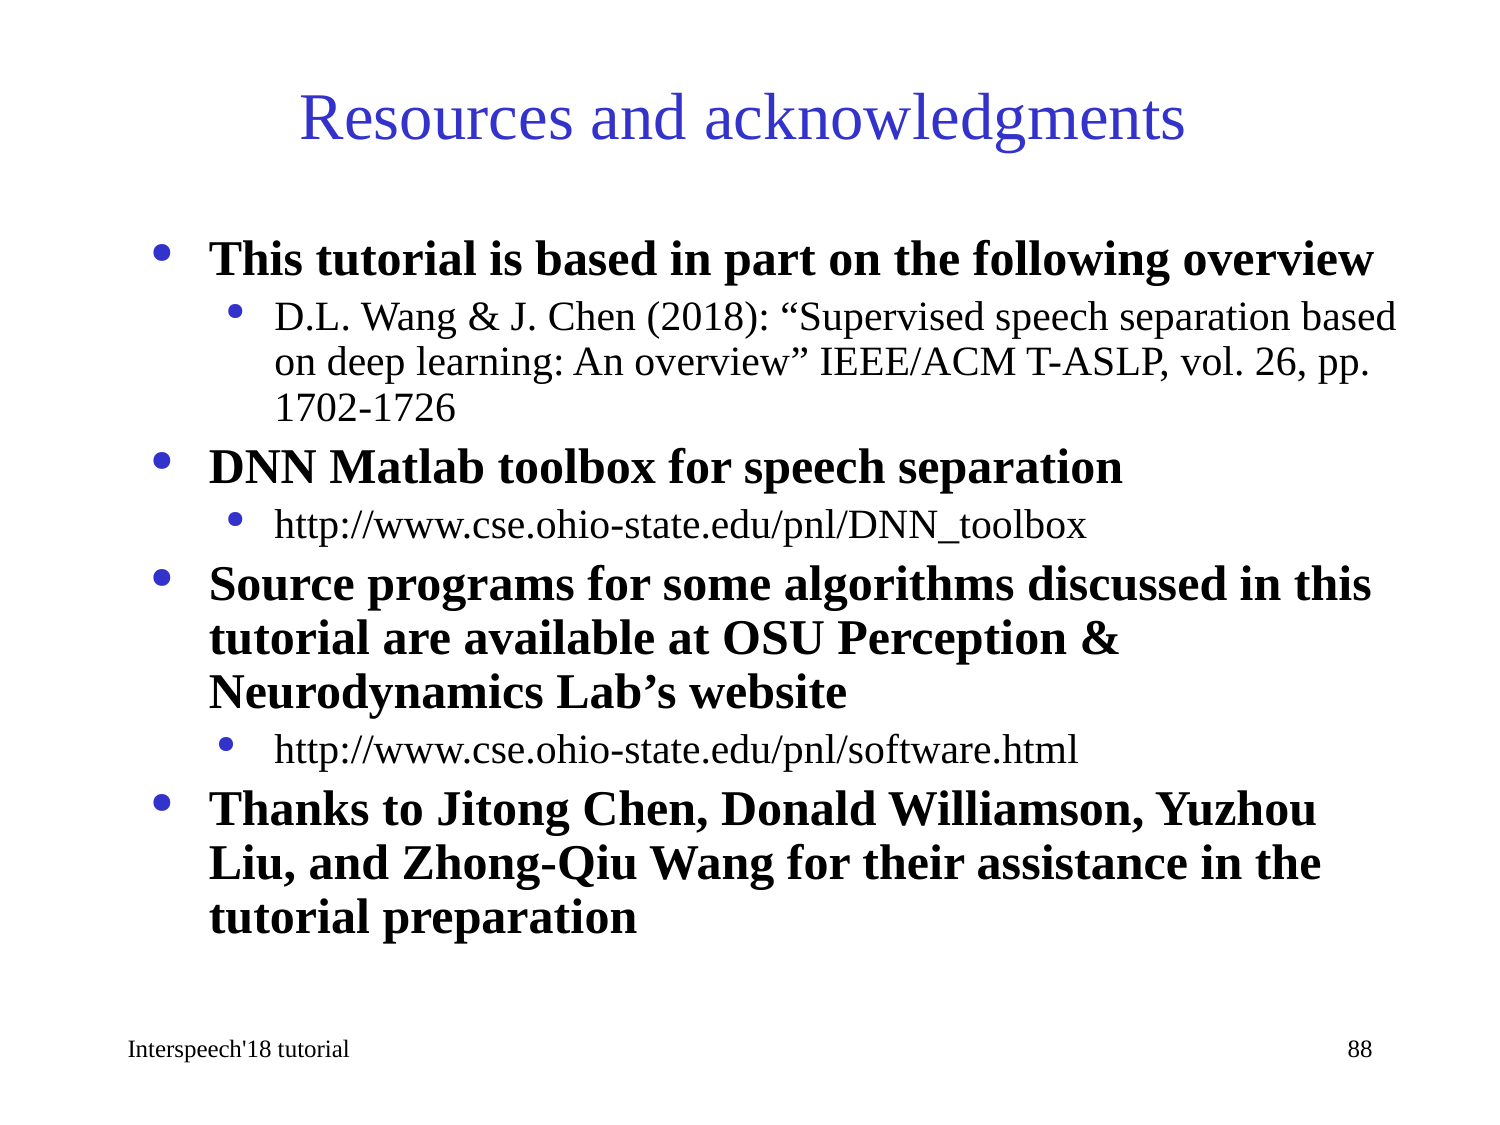

Resources and acknowledgments
This tutorial is based in part on the following overview
D.L. Wang & J. Chen (2018): “Supervised speech separation based on deep learning: An overview” IEEE/ACM T-ASLP, vol. 26, pp. 1702-1726
DNN Matlab toolbox for speech separation
http://www.cse.ohio-state.edu/pnl/DNN_toolbox
Source programs for some algorithms discussed in this tutorial are available at OSU Perception & Neurodynamics Lab’s website
http://www.cse.ohio-state.edu/pnl/software.html
Thanks to Jitong Chen, Donald Williamson, Yuzhou Liu, and Zhong-Qiu Wang for their assistance in the tutorial preparation

Interspeech'18 tutorial
88